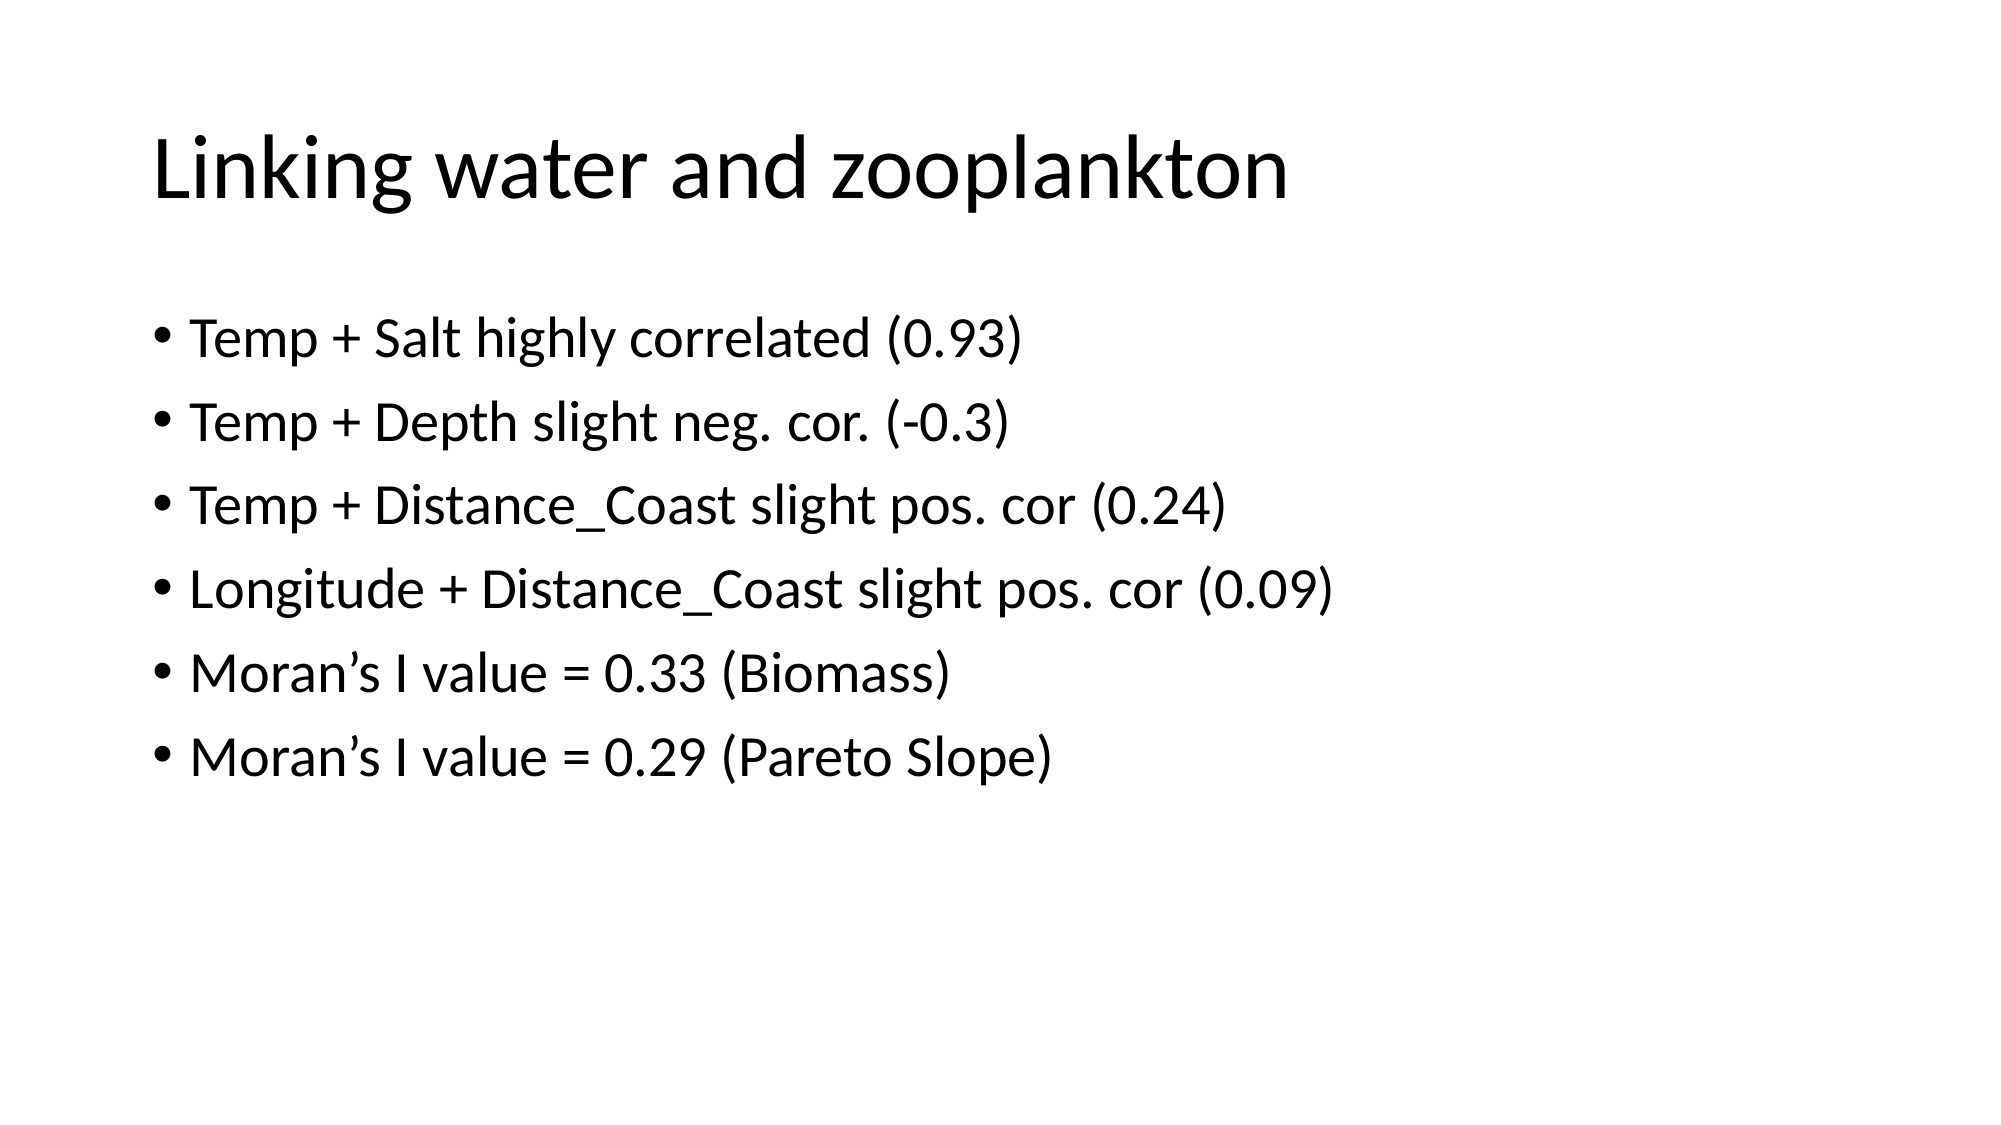

# Linking water and zooplankton
Temp + Salt highly correlated (0.93)
Temp + Depth slight neg. cor. (-0.3)
Temp + Distance_Coast slight pos. cor (0.24)
Longitude + Distance_Coast slight pos. cor (0.09)
Moran’s I value = 0.33 (Biomass)
Moran’s I value = 0.29 (Pareto Slope)